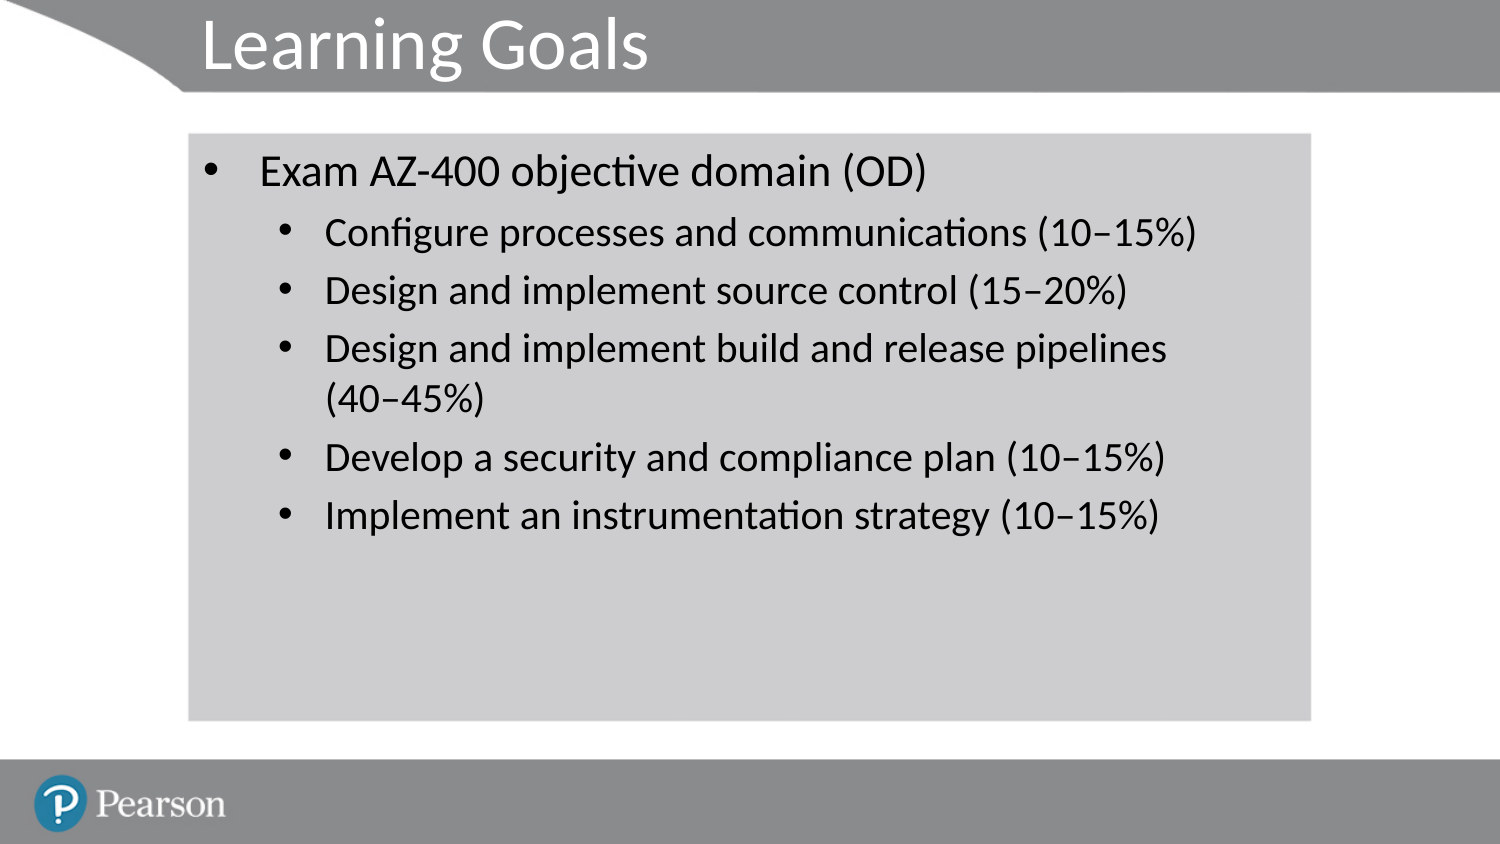

# Learning Goals
Exam AZ-400 objective domain (OD)
Configure processes and communications (10–15%)
Design and implement source control (15–20%)
Design and implement build and release pipelines
(40–45%)
Develop a security and compliance plan (10–15%)
Implement an instrumentation strategy (10–15%)